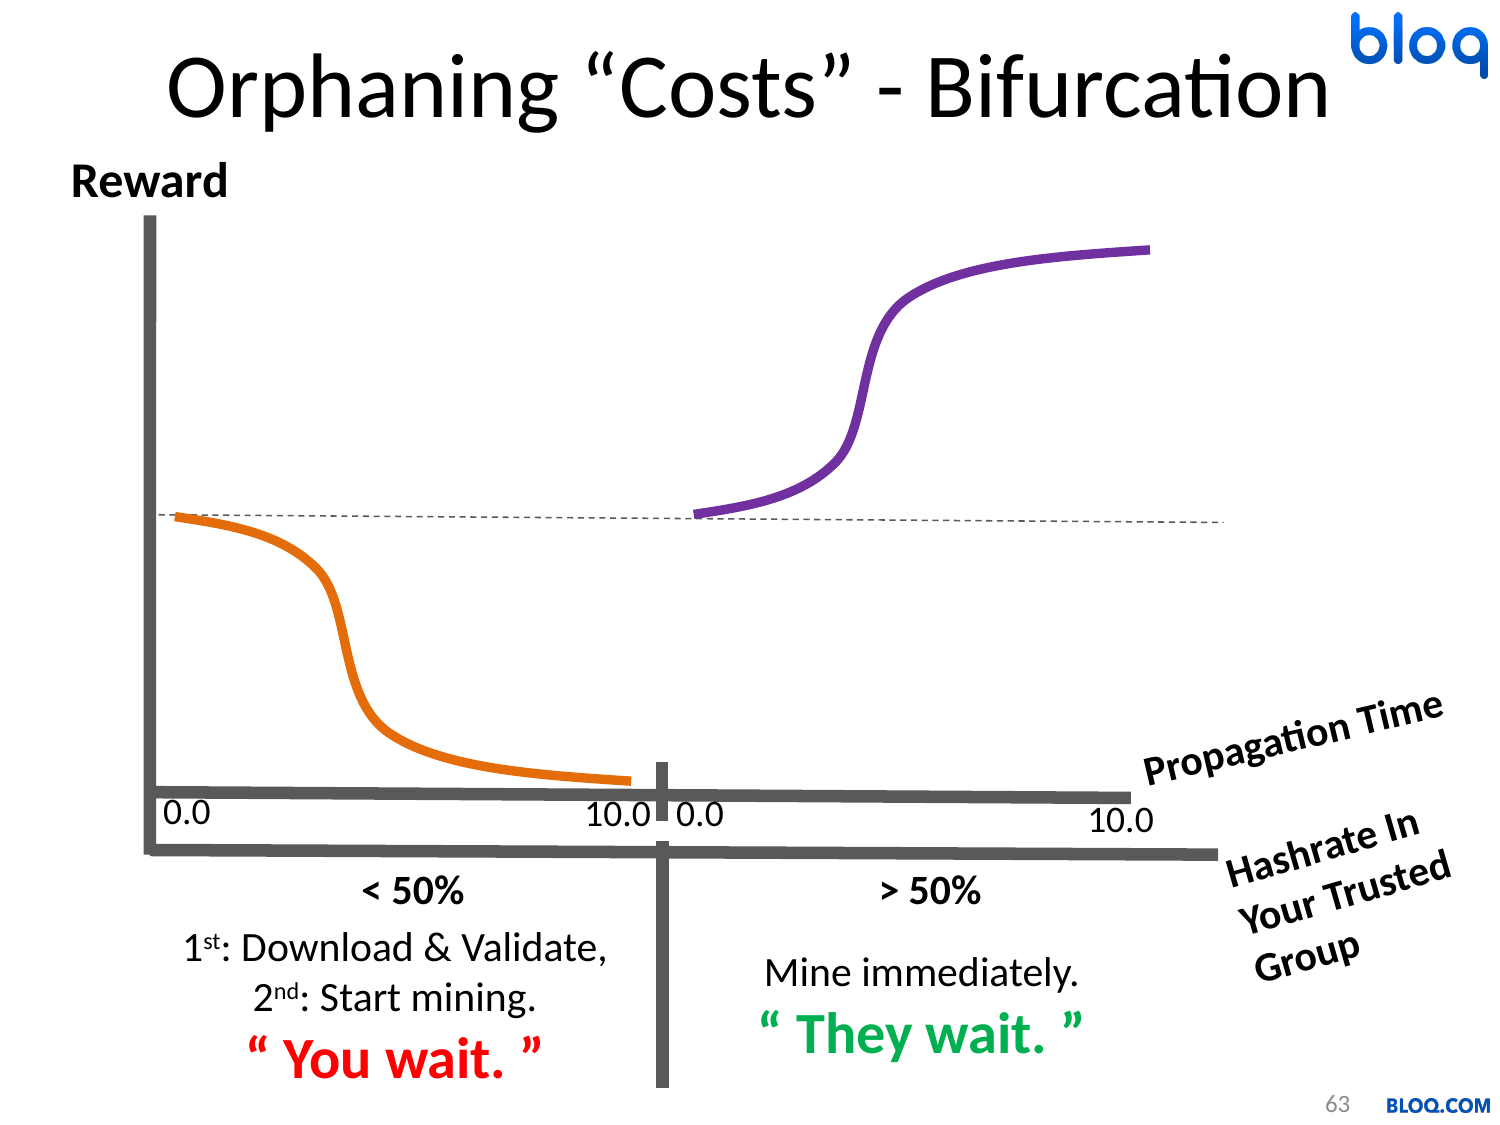

# Orphaning “Costs” - Bifurcation
Reward

Propagation Time
0.0
10.0
0.0
10.0
Hashrate In Your Trusted Group
< 50%
> 50%
1st: Download & Validate,
2nd: Start mining.
“ You wait. ”
Mine immediately.
“ They wait. ”
63